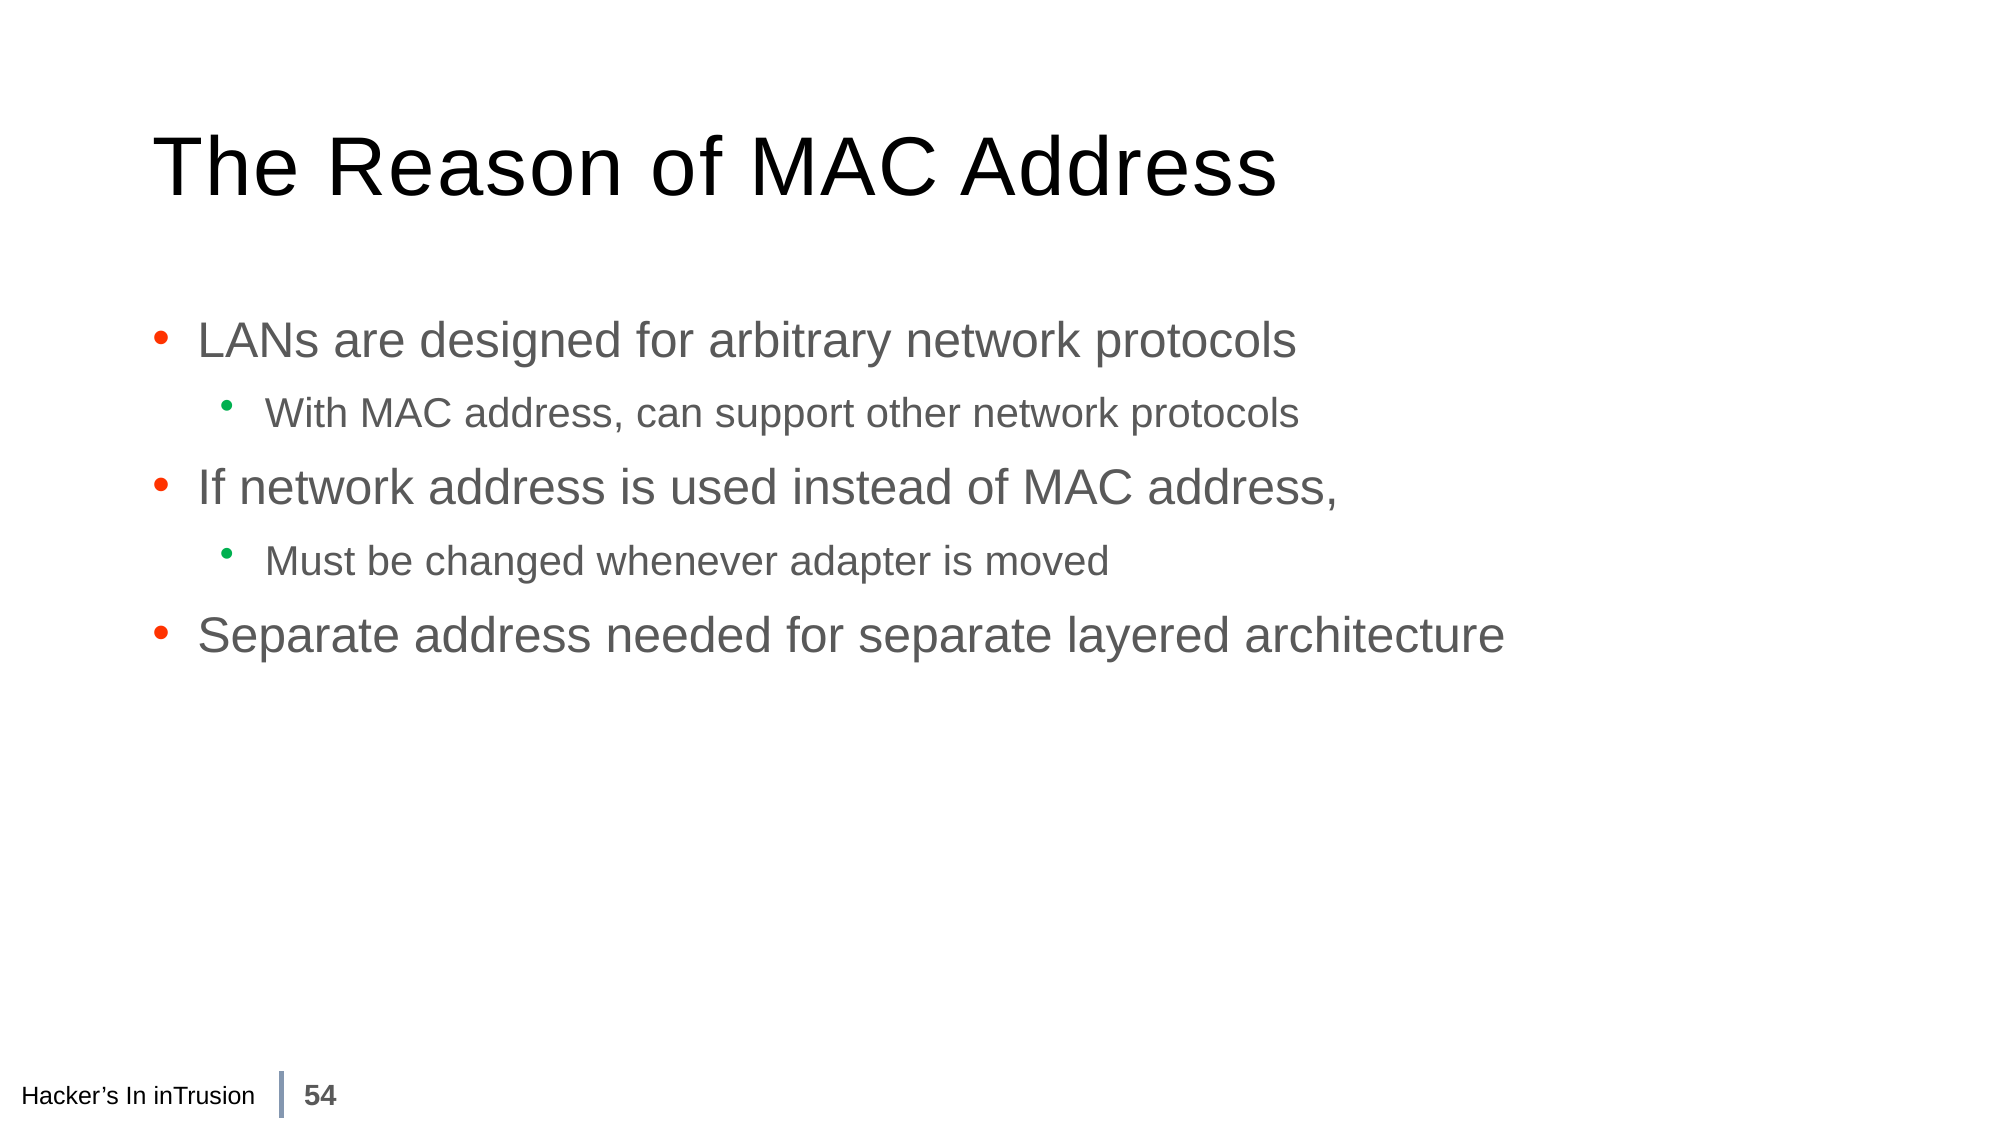

# The Reason of MAC Address
LANs are designed for arbitrary network protocols
With MAC address, can support other network protocols
If network address is used instead of MAC address,
Must be changed whenever adapter is moved
Separate address needed for separate layered architecture